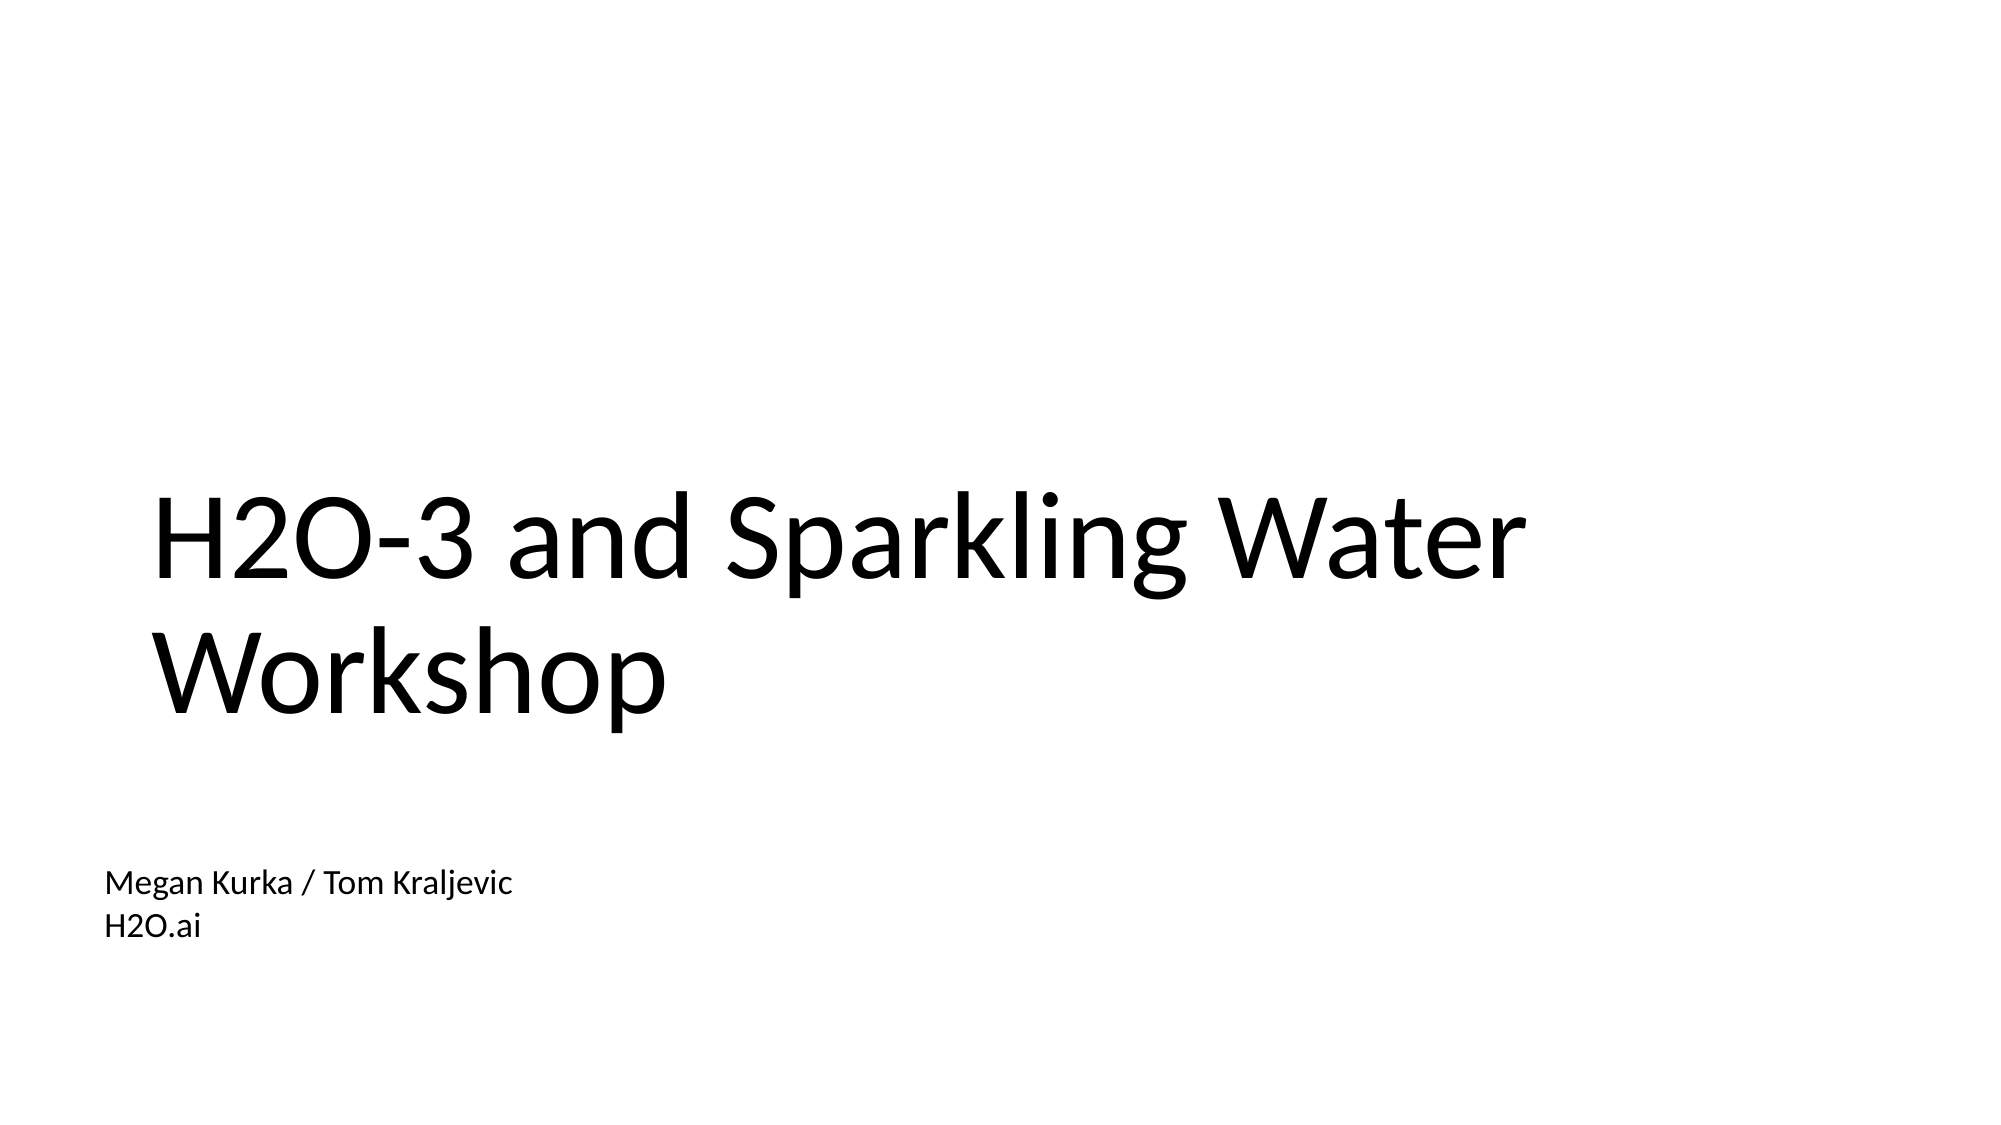

# H2O-3 and Sparkling Water Workshop
Megan Kurka / Tom Kraljevic
H2O.ai